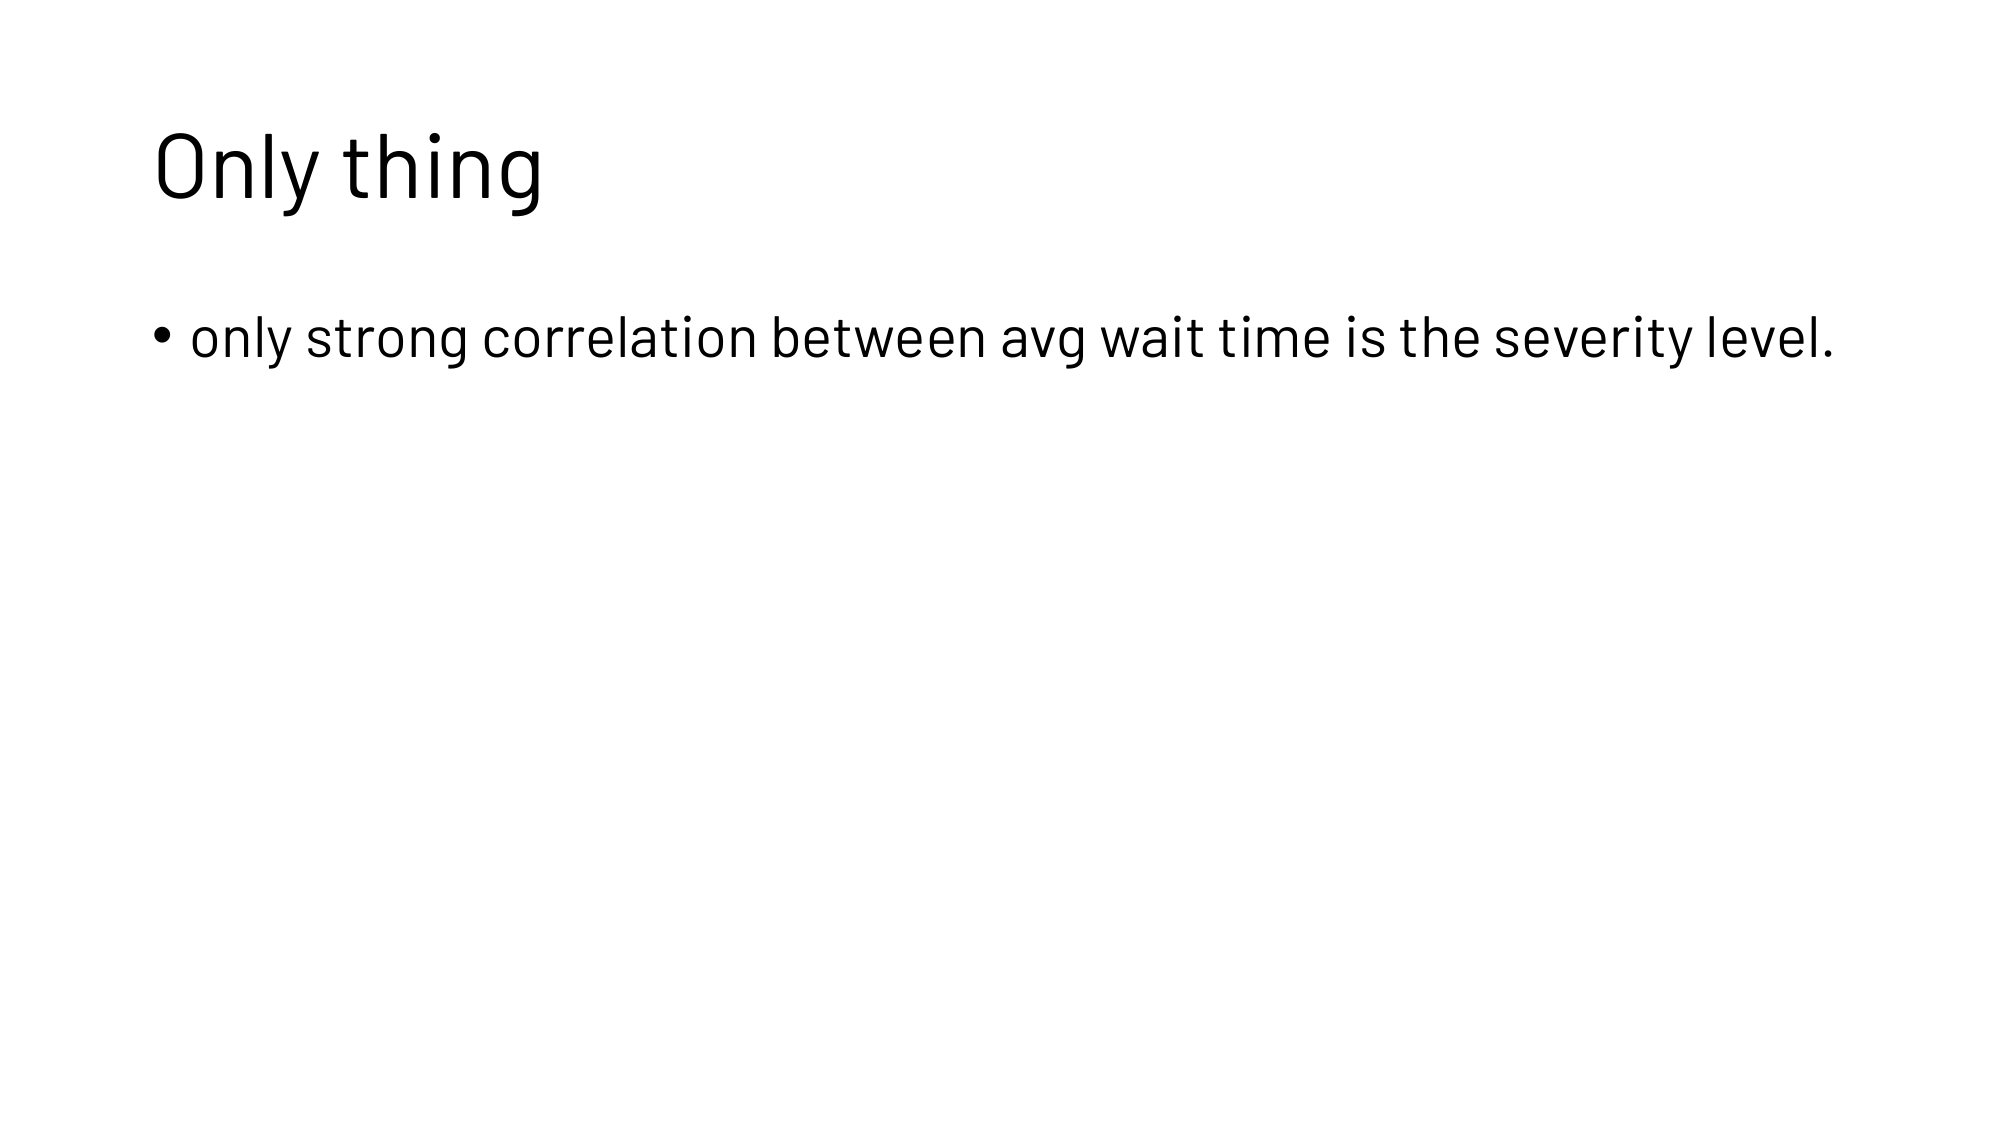

# Only thing
only strong correlation between avg wait time is the severity level.